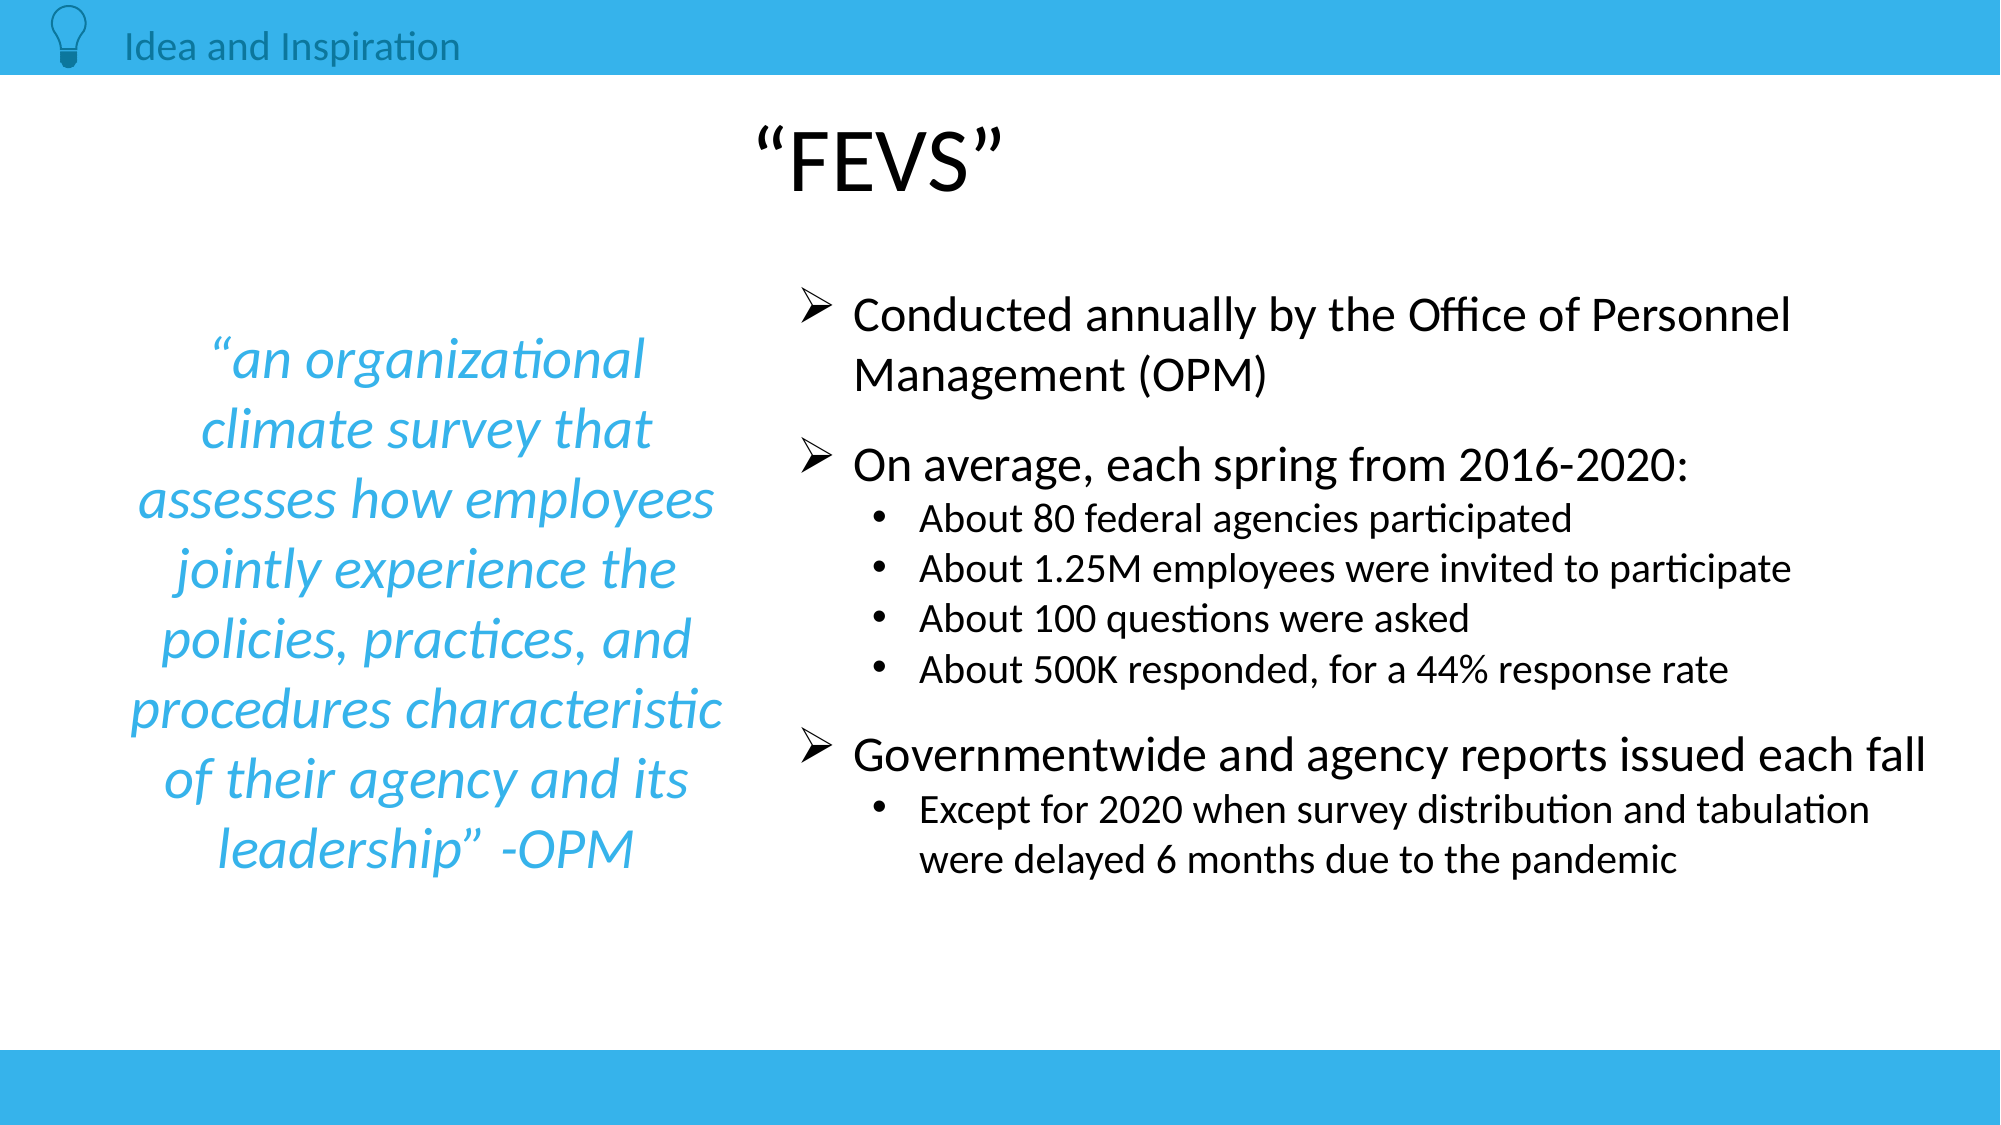

Idea and Inspiration
# “FEVS”
Conducted annually by the Office of Personnel Management (OPM)
On average, each spring from 2016-2020:
About 80 federal agencies participated
About 1.25M employees were invited to participate
About 100 questions were asked
About 500K responded, for a 44% response rate
Governmentwide and agency reports issued each fall
Except for 2020 when survey distribution and tabulation were delayed 6 months due to the pandemic

“an organizational climate survey that assesses how employees jointly experience the policies, practices, and procedures characteristic of their agency and its leadership” -OPM